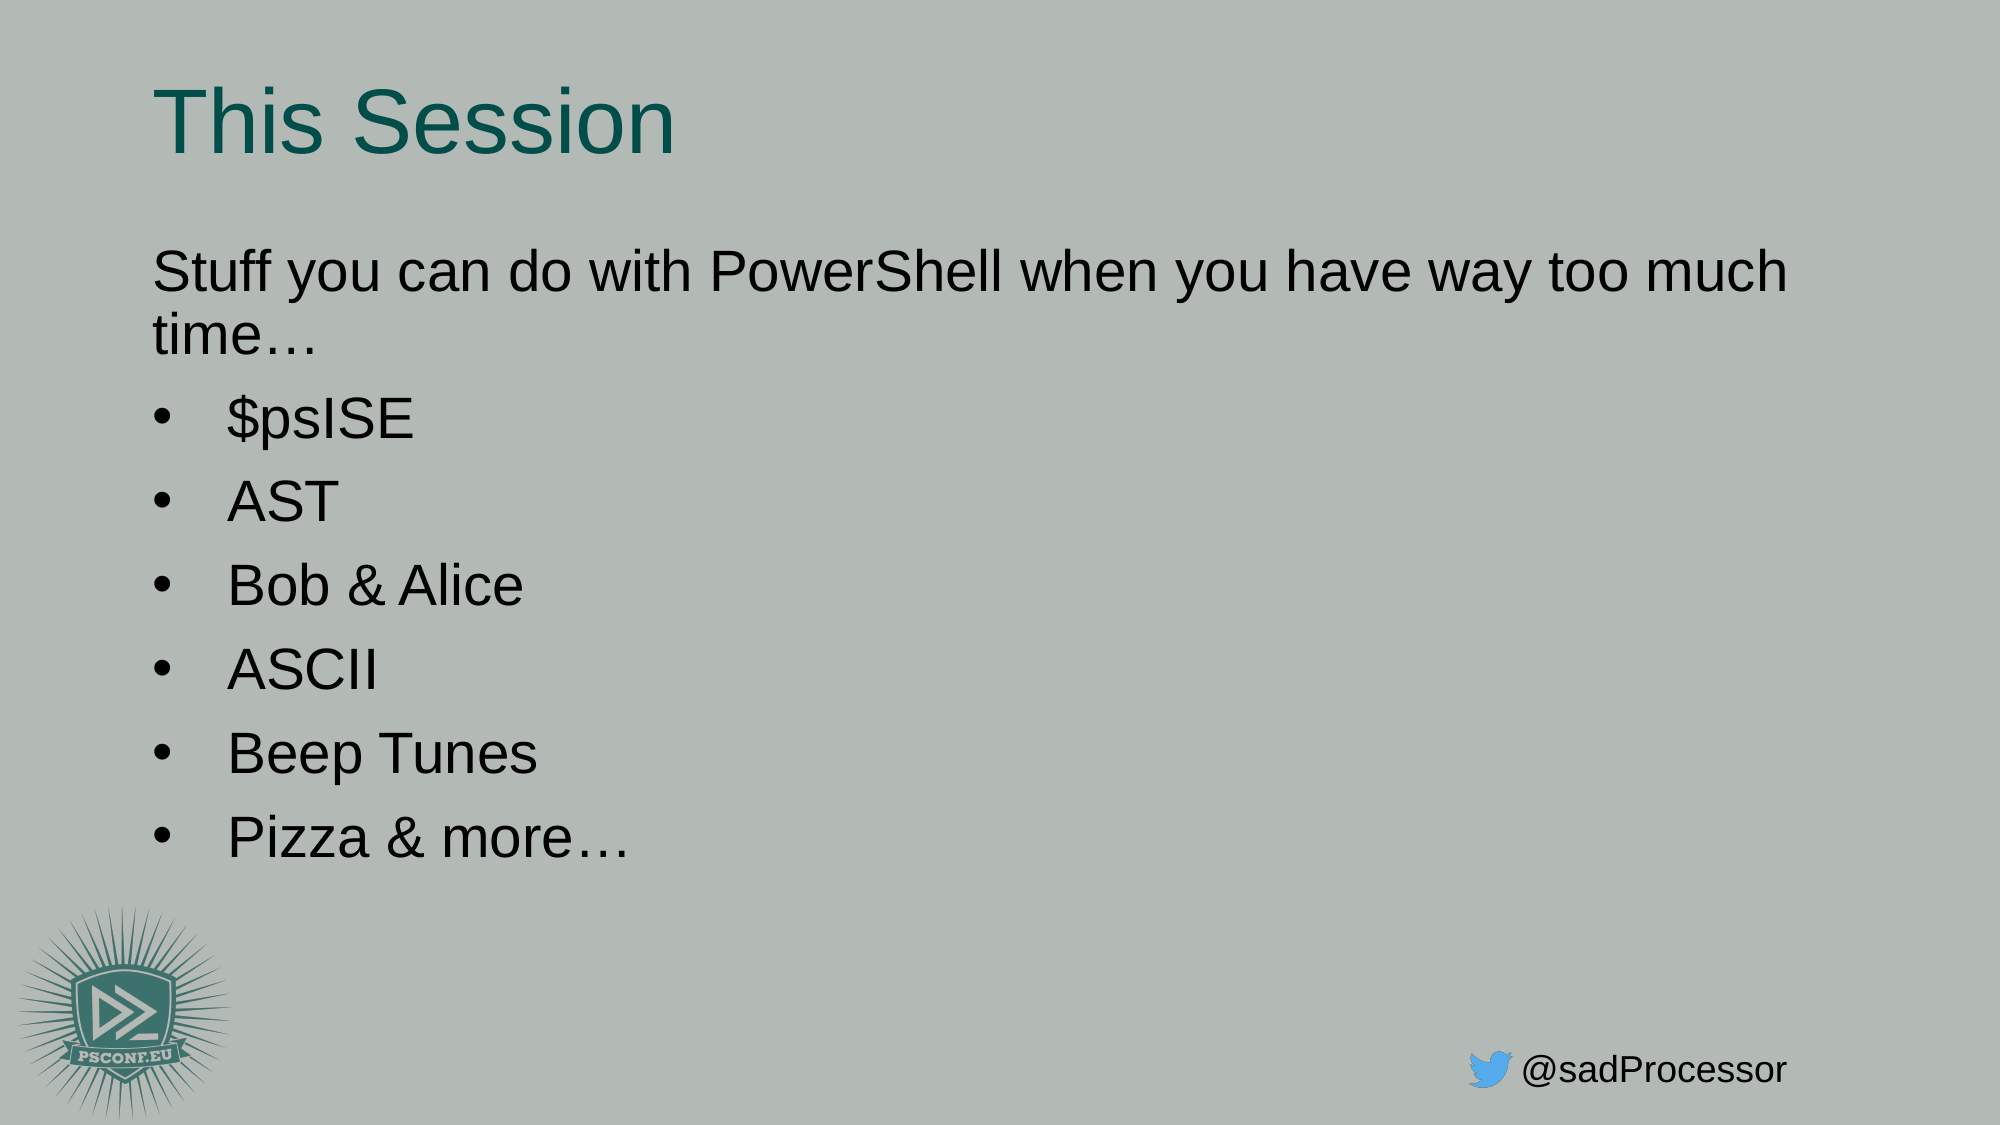

# This Session
Stuff you can do with PowerShell when you have way too much time…
$psISE
AST
Bob & Alice
ASCII
Beep Tunes
Pizza & more…

@sadProcessor